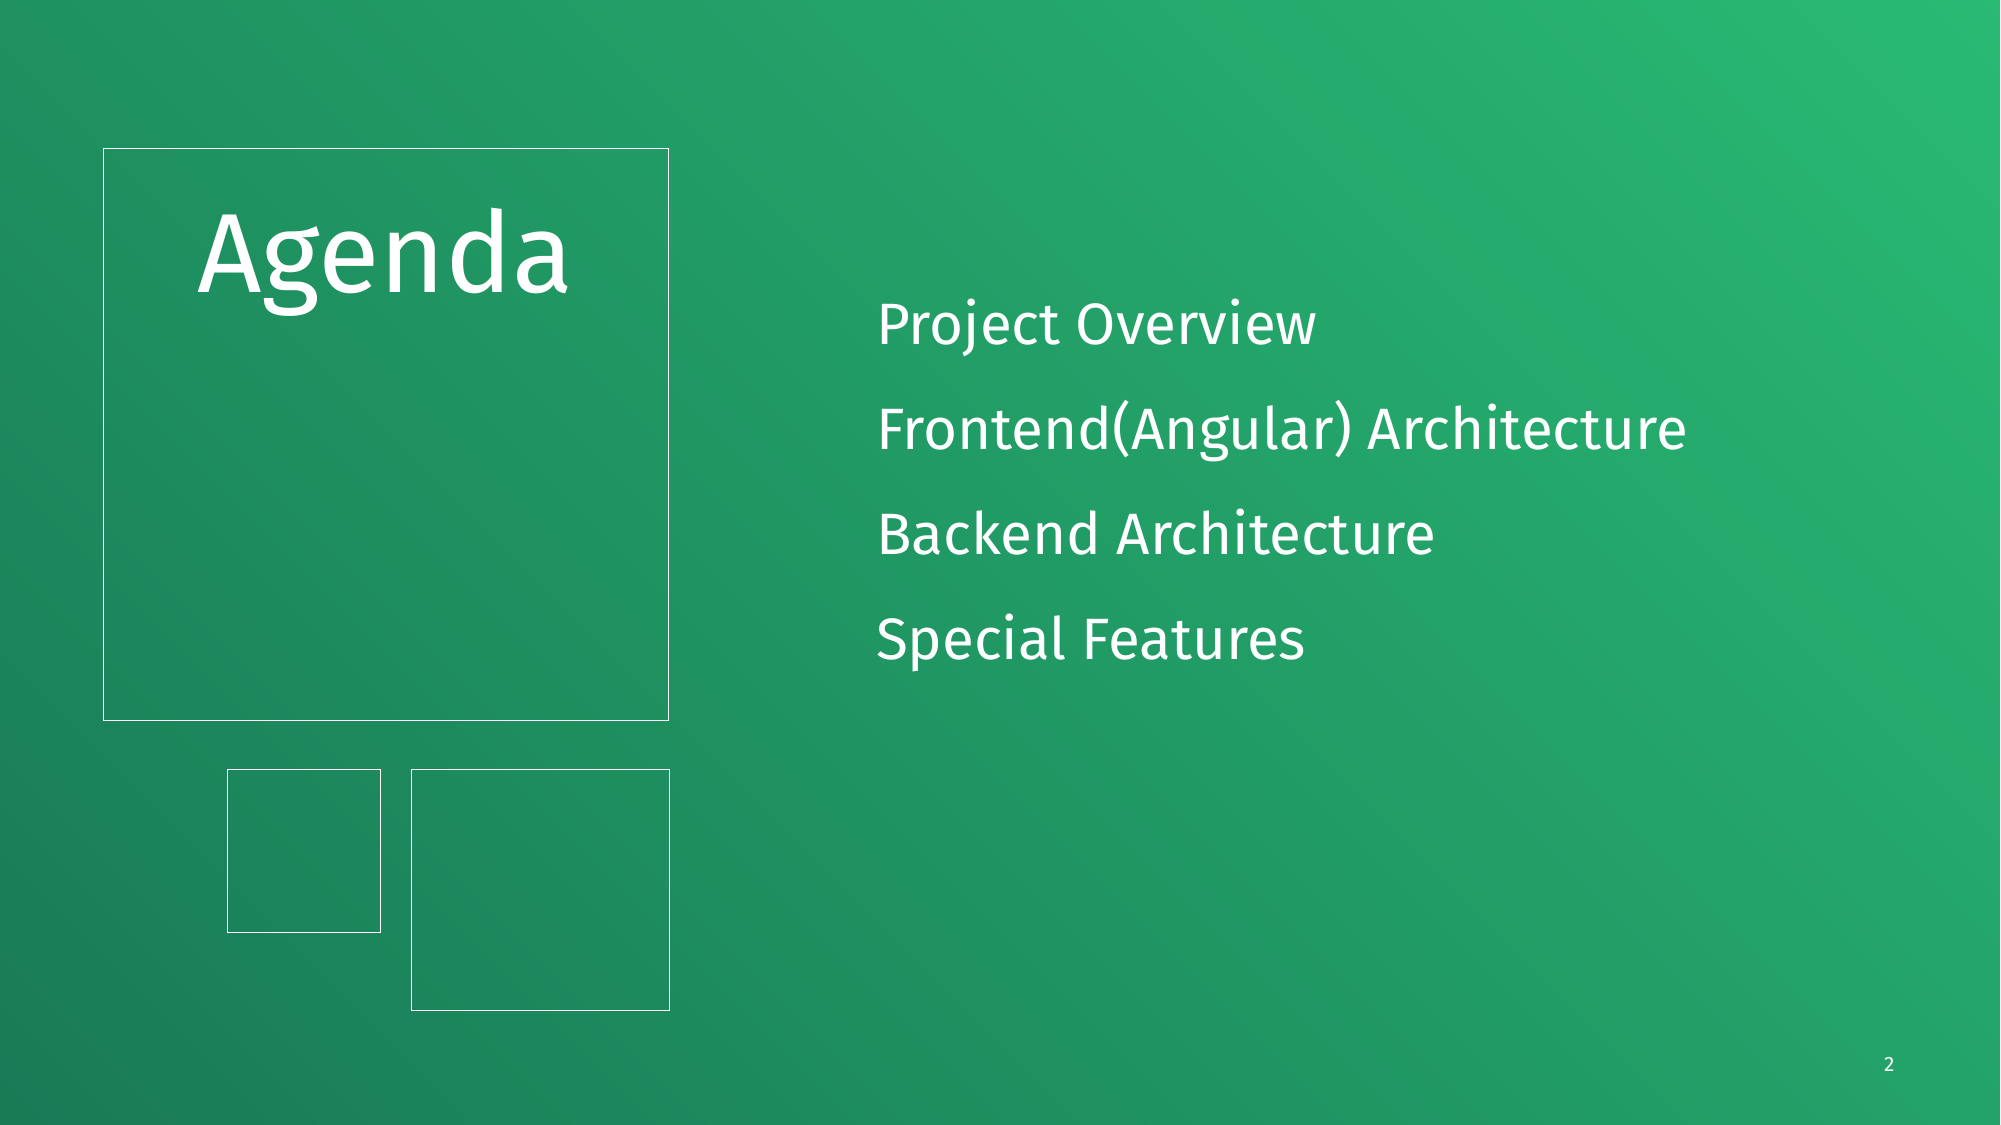

Project Overview
Frontend(Angular) Architecture
Backend Architecture
Special Features
2